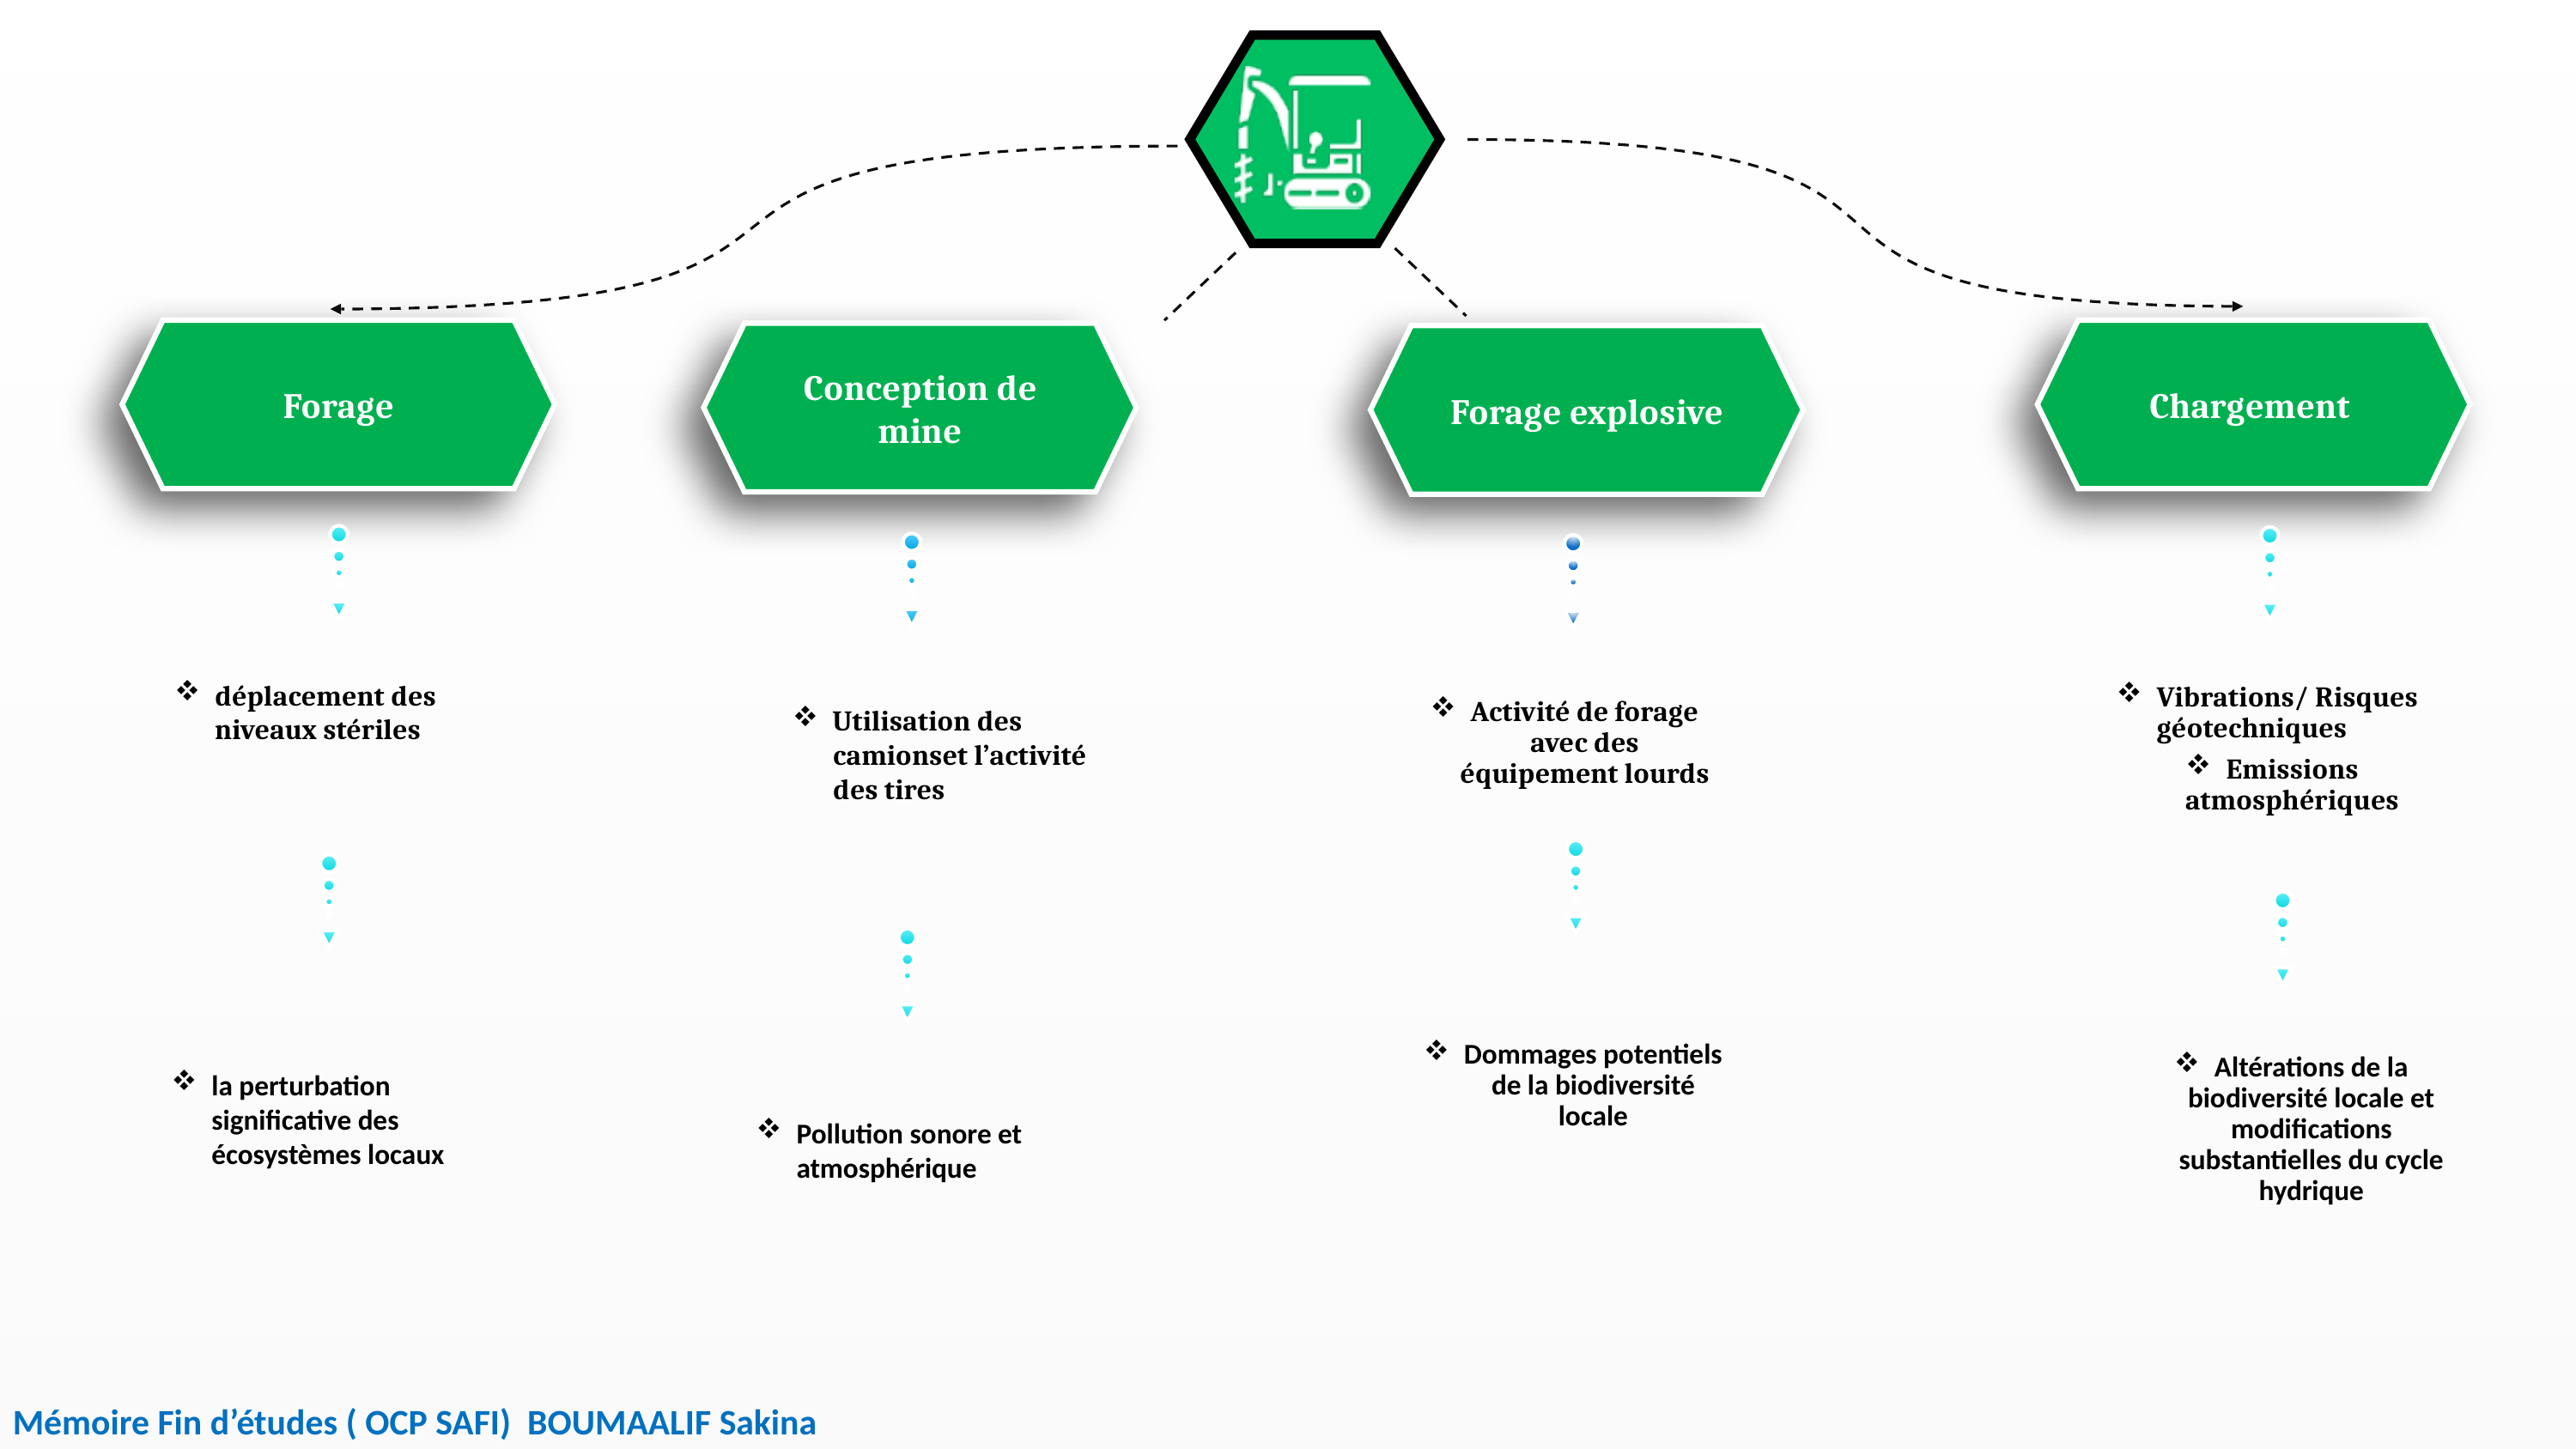

Forage
   Chargement
Conception de mine
Forage explosive

déplacement des niveaux stériles
Vibrations/ Risques géotechniques
Emissions atmosphériques
Activité de forage avec des équipement lourds
Utilisation des camionset l’activité des tires

Dommages potentiels de la biodiversité locale
Altérations de la biodiversité locale et modifications substantielles du cycle hydrique
la perturbation significative des écosystèmes locaux
Pollution sonore et atmosphérique
Mémoire Fin d’études ( OCP SAFI)  BOUMAALIF Sakina